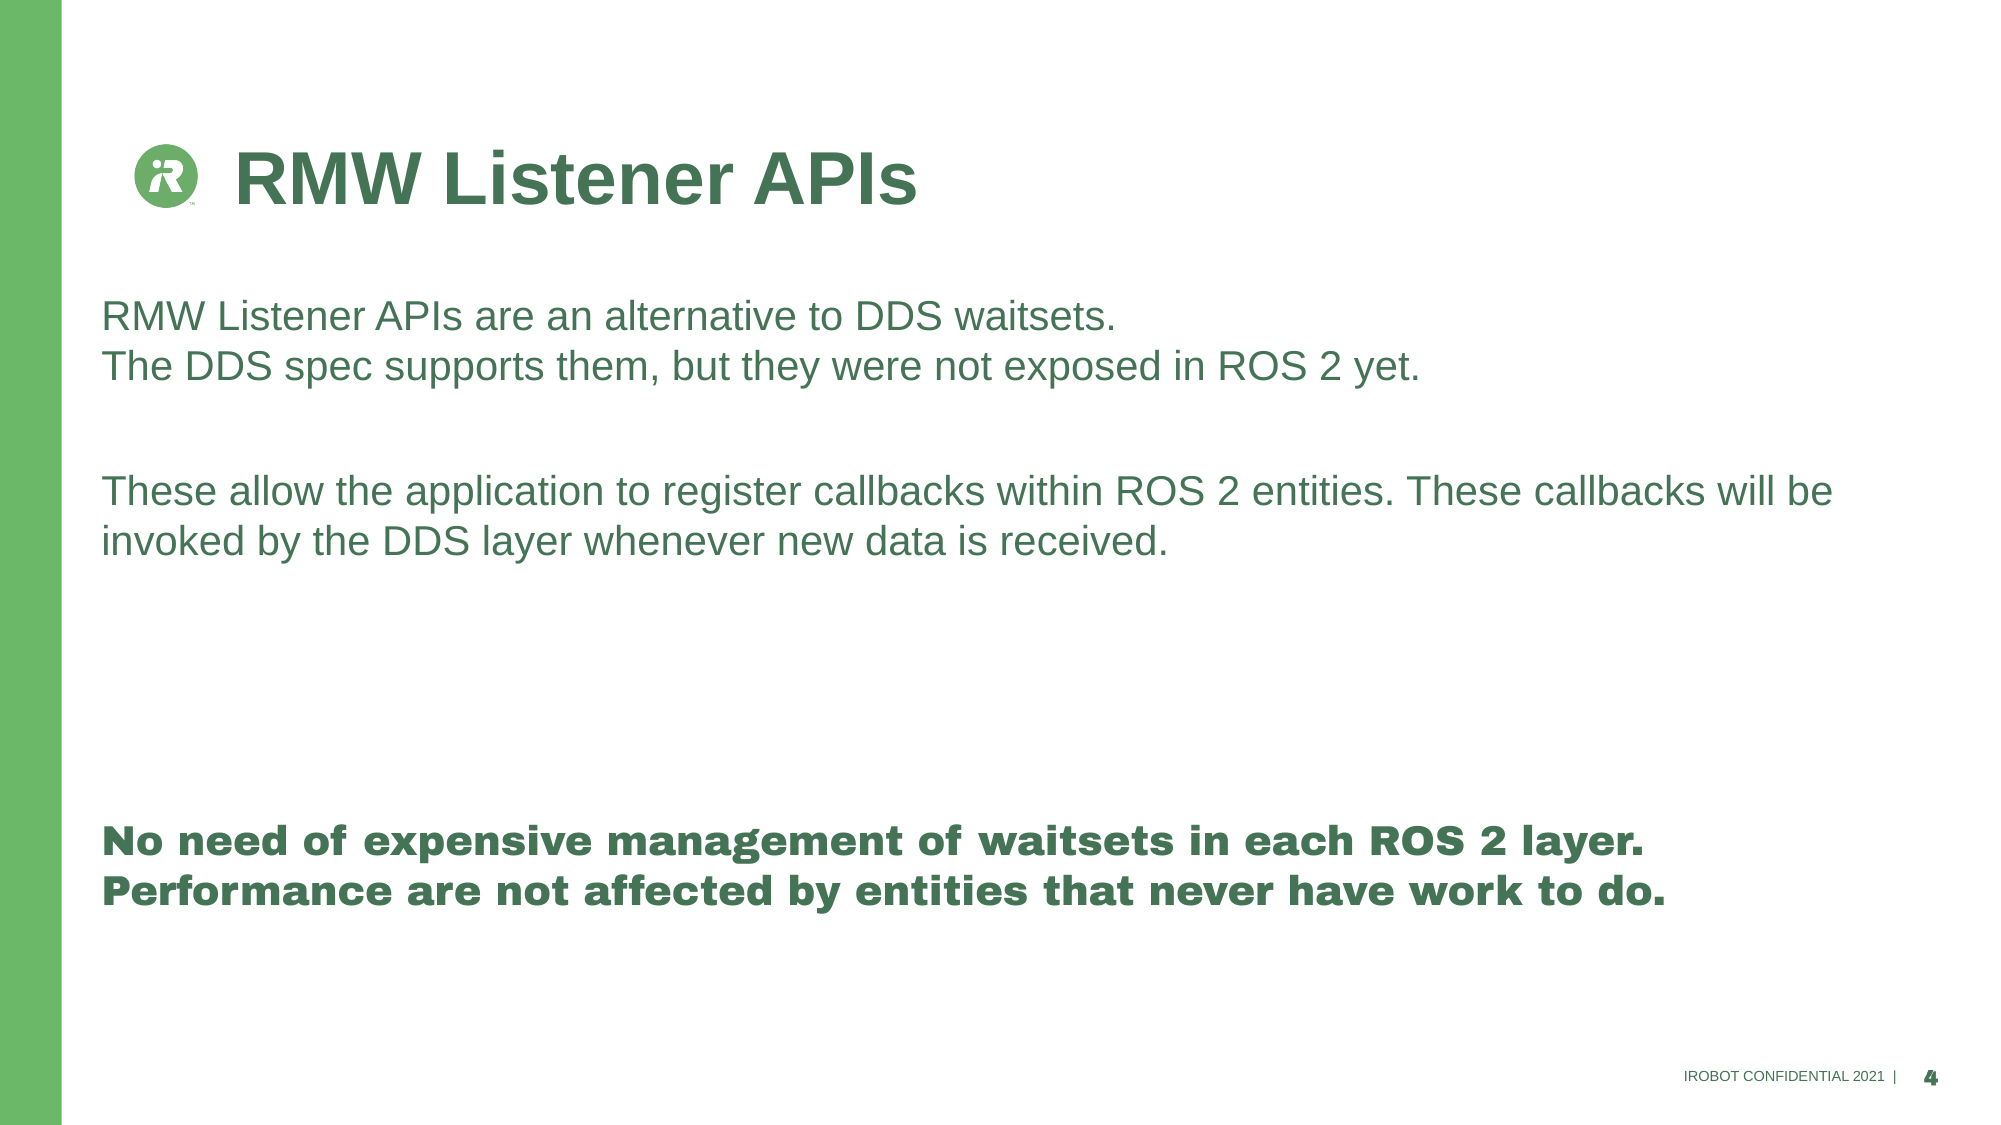

RMW Listener APIs
RMW Listener APIs are an alternative to DDS waitsets.
The DDS spec supports them, but they were not exposed in ROS 2 yet.
These allow the application to register callbacks within ROS 2 entities. These callbacks will be invoked by the DDS layer whenever new data is received.

No need of expensive management of waitsets in each ROS 2 layer.
Performance are not affected by entities that never have work to do.